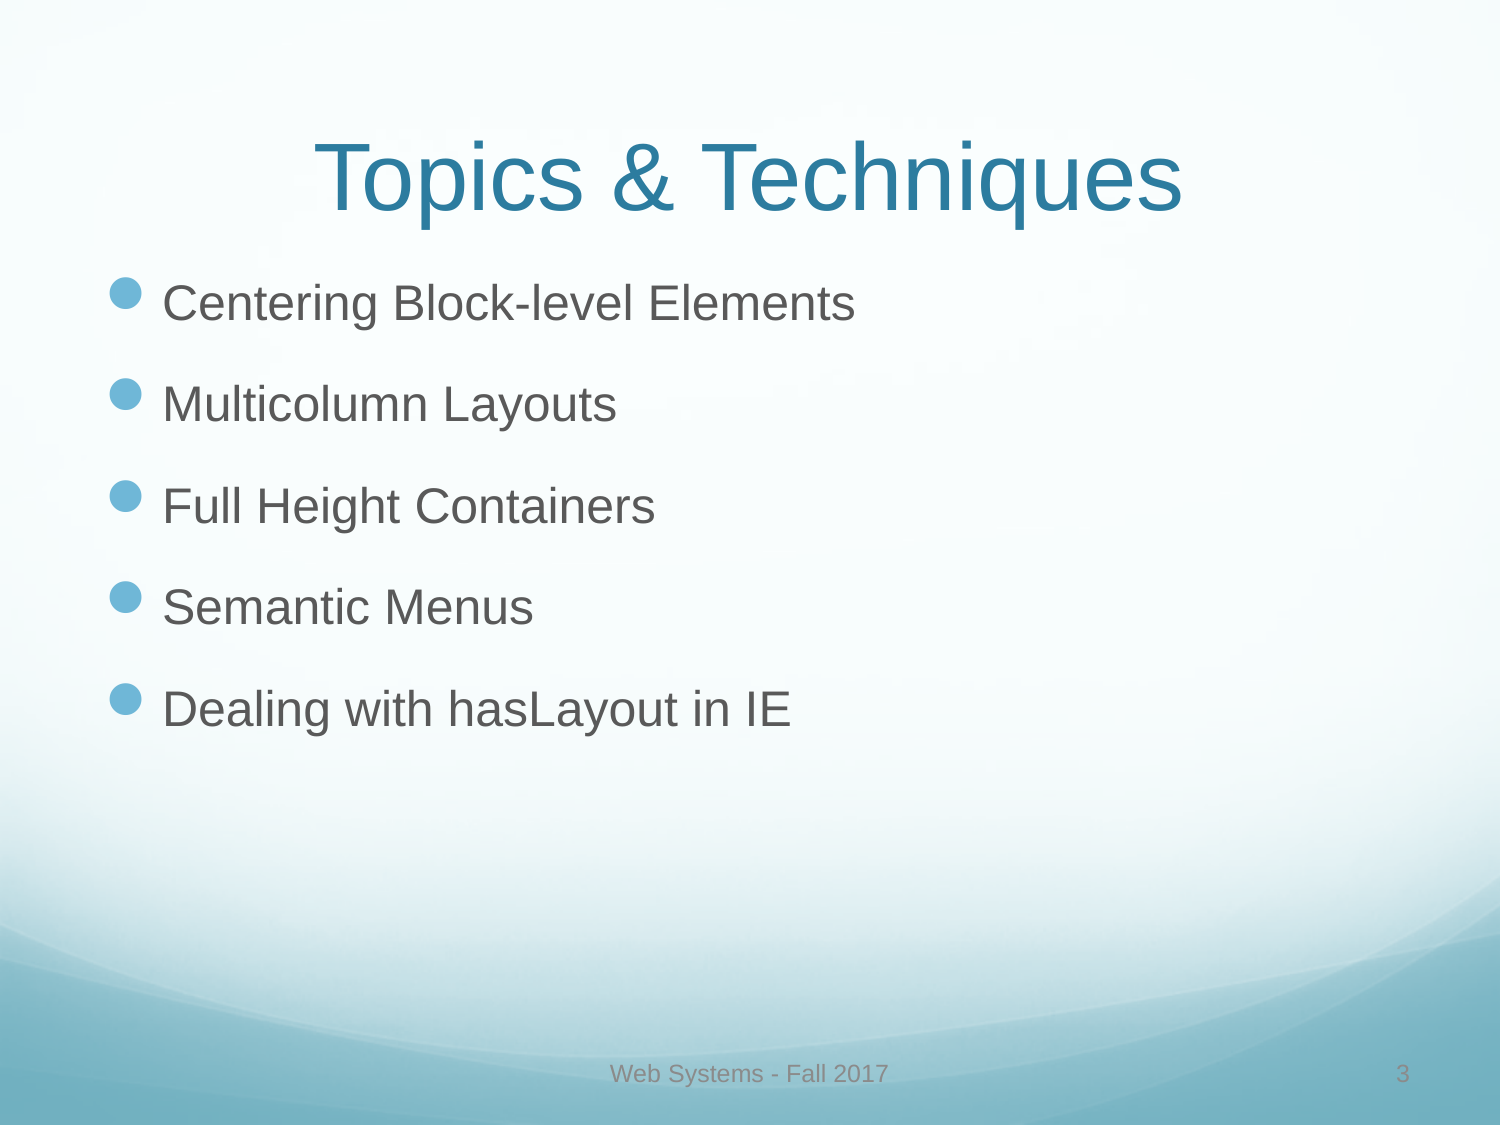

# Topics & Techniques
Centering Block-level Elements
Multicolumn Layouts
Full Height Containers
Semantic Menus
Dealing with hasLayout in IE

Web Systems - Fall 2017
3